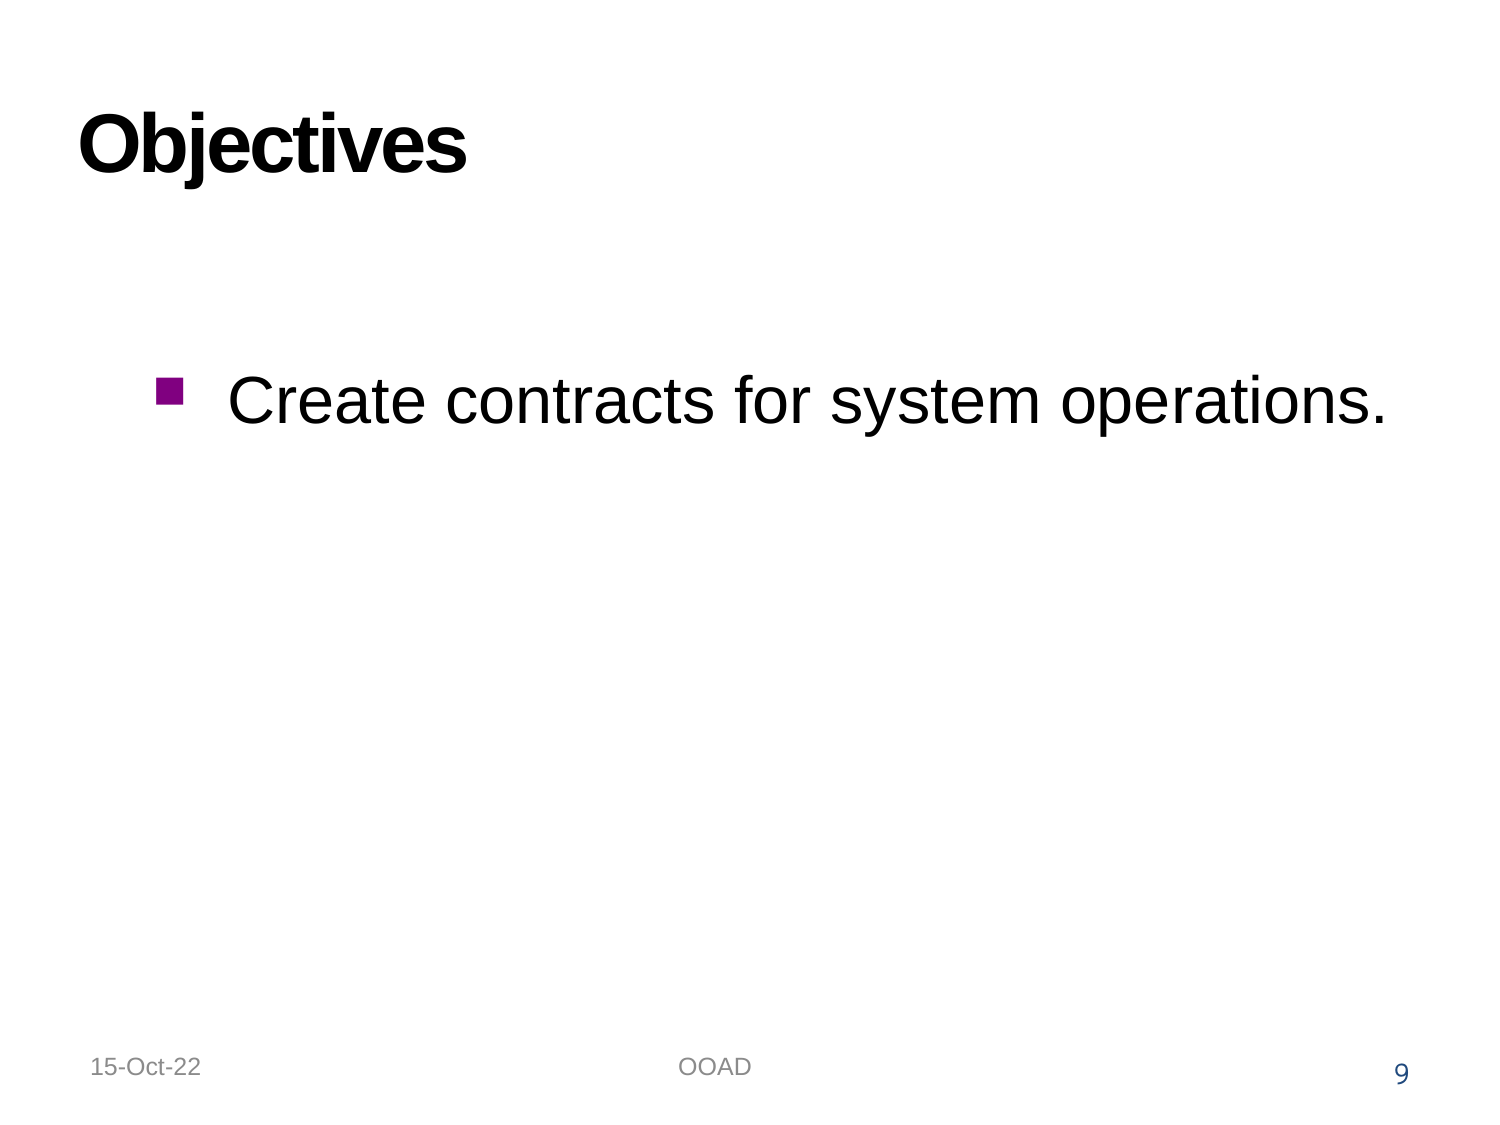

Objectives
Create contracts for system operations.

15-Oct-22
OOAD
9